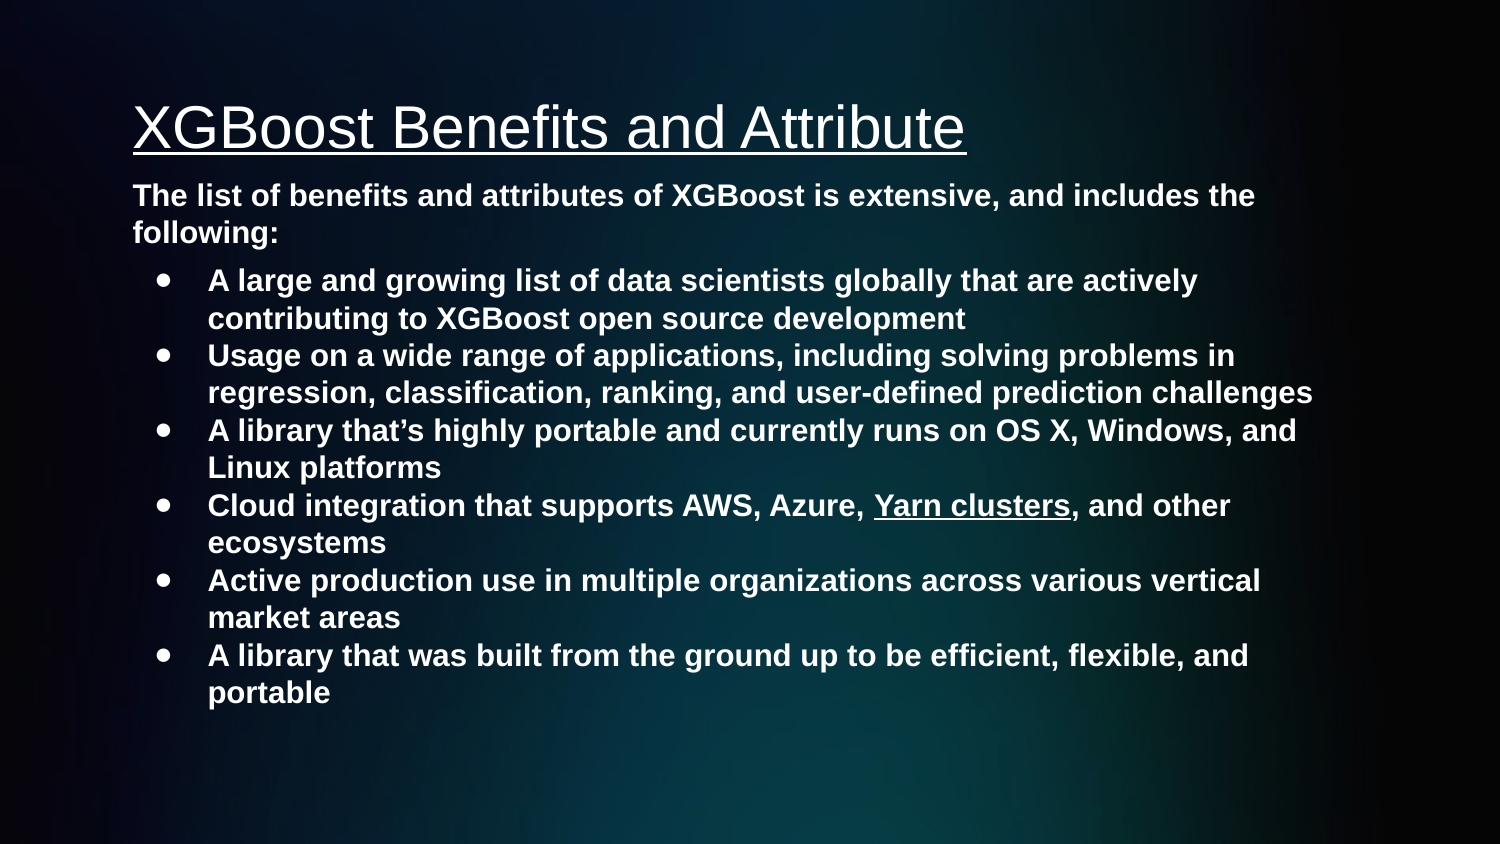

# XGBoost Benefits and Attribute

The list of benefits and attributes of XGBoost is extensive, and includes the following:
A large and growing list of data scientists globally that are actively contributing to XGBoost open source development
Usage on a wide range of applications, including solving problems in regression, classification, ranking, and user-defined prediction challenges
A library that’s highly portable and currently runs on OS X, Windows, and Linux platforms
Cloud integration that supports AWS, Azure, Yarn clusters, and other ecosystems
Active production use in multiple organizations across various vertical market areas
A library that was built from the ground up to be efficient, flexible, and portable